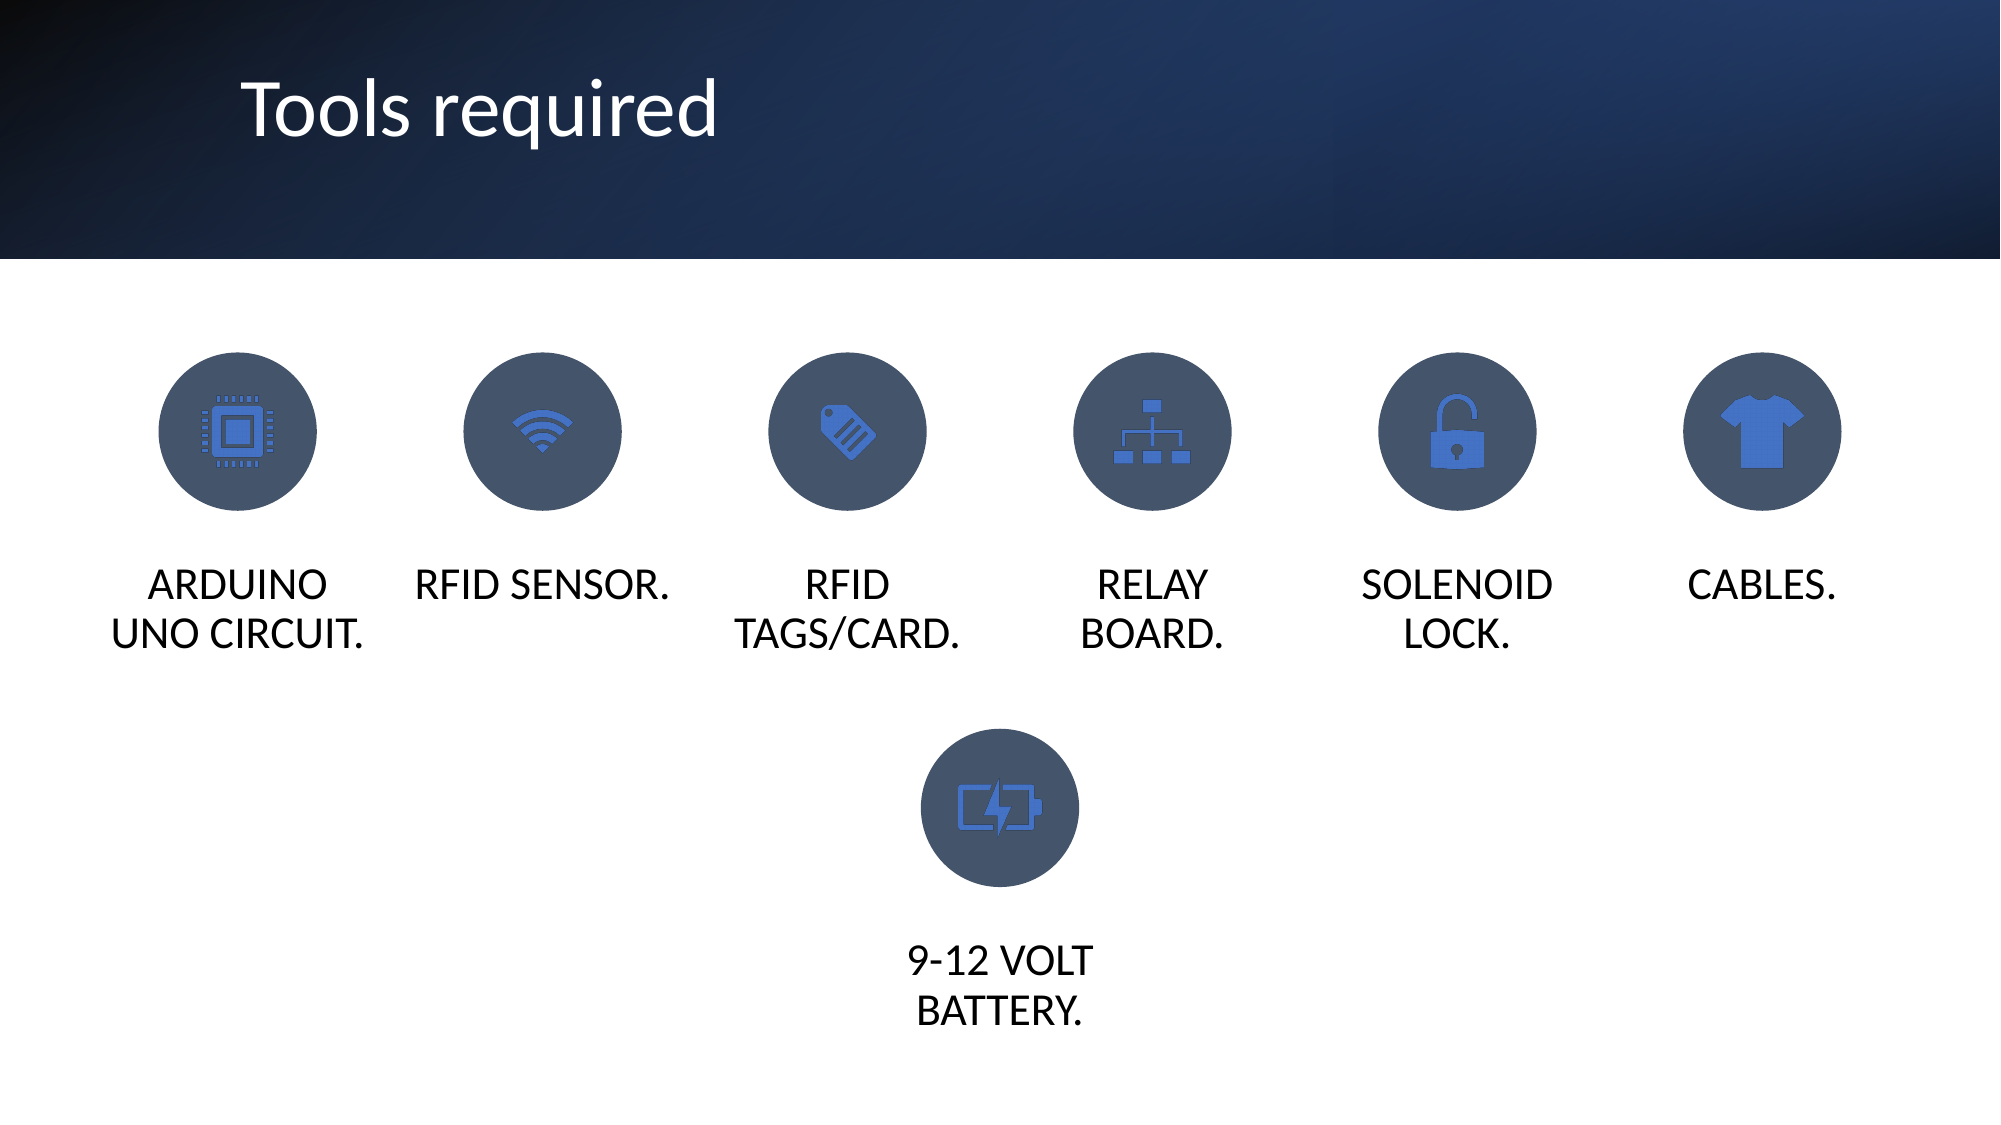

# Tools required

Arduino Uno circuit.
RFID Sensor.
RFID Tags/Card.
Relay Board.
Solenoid Lock.
Cables.
9-12 Volt Battery.